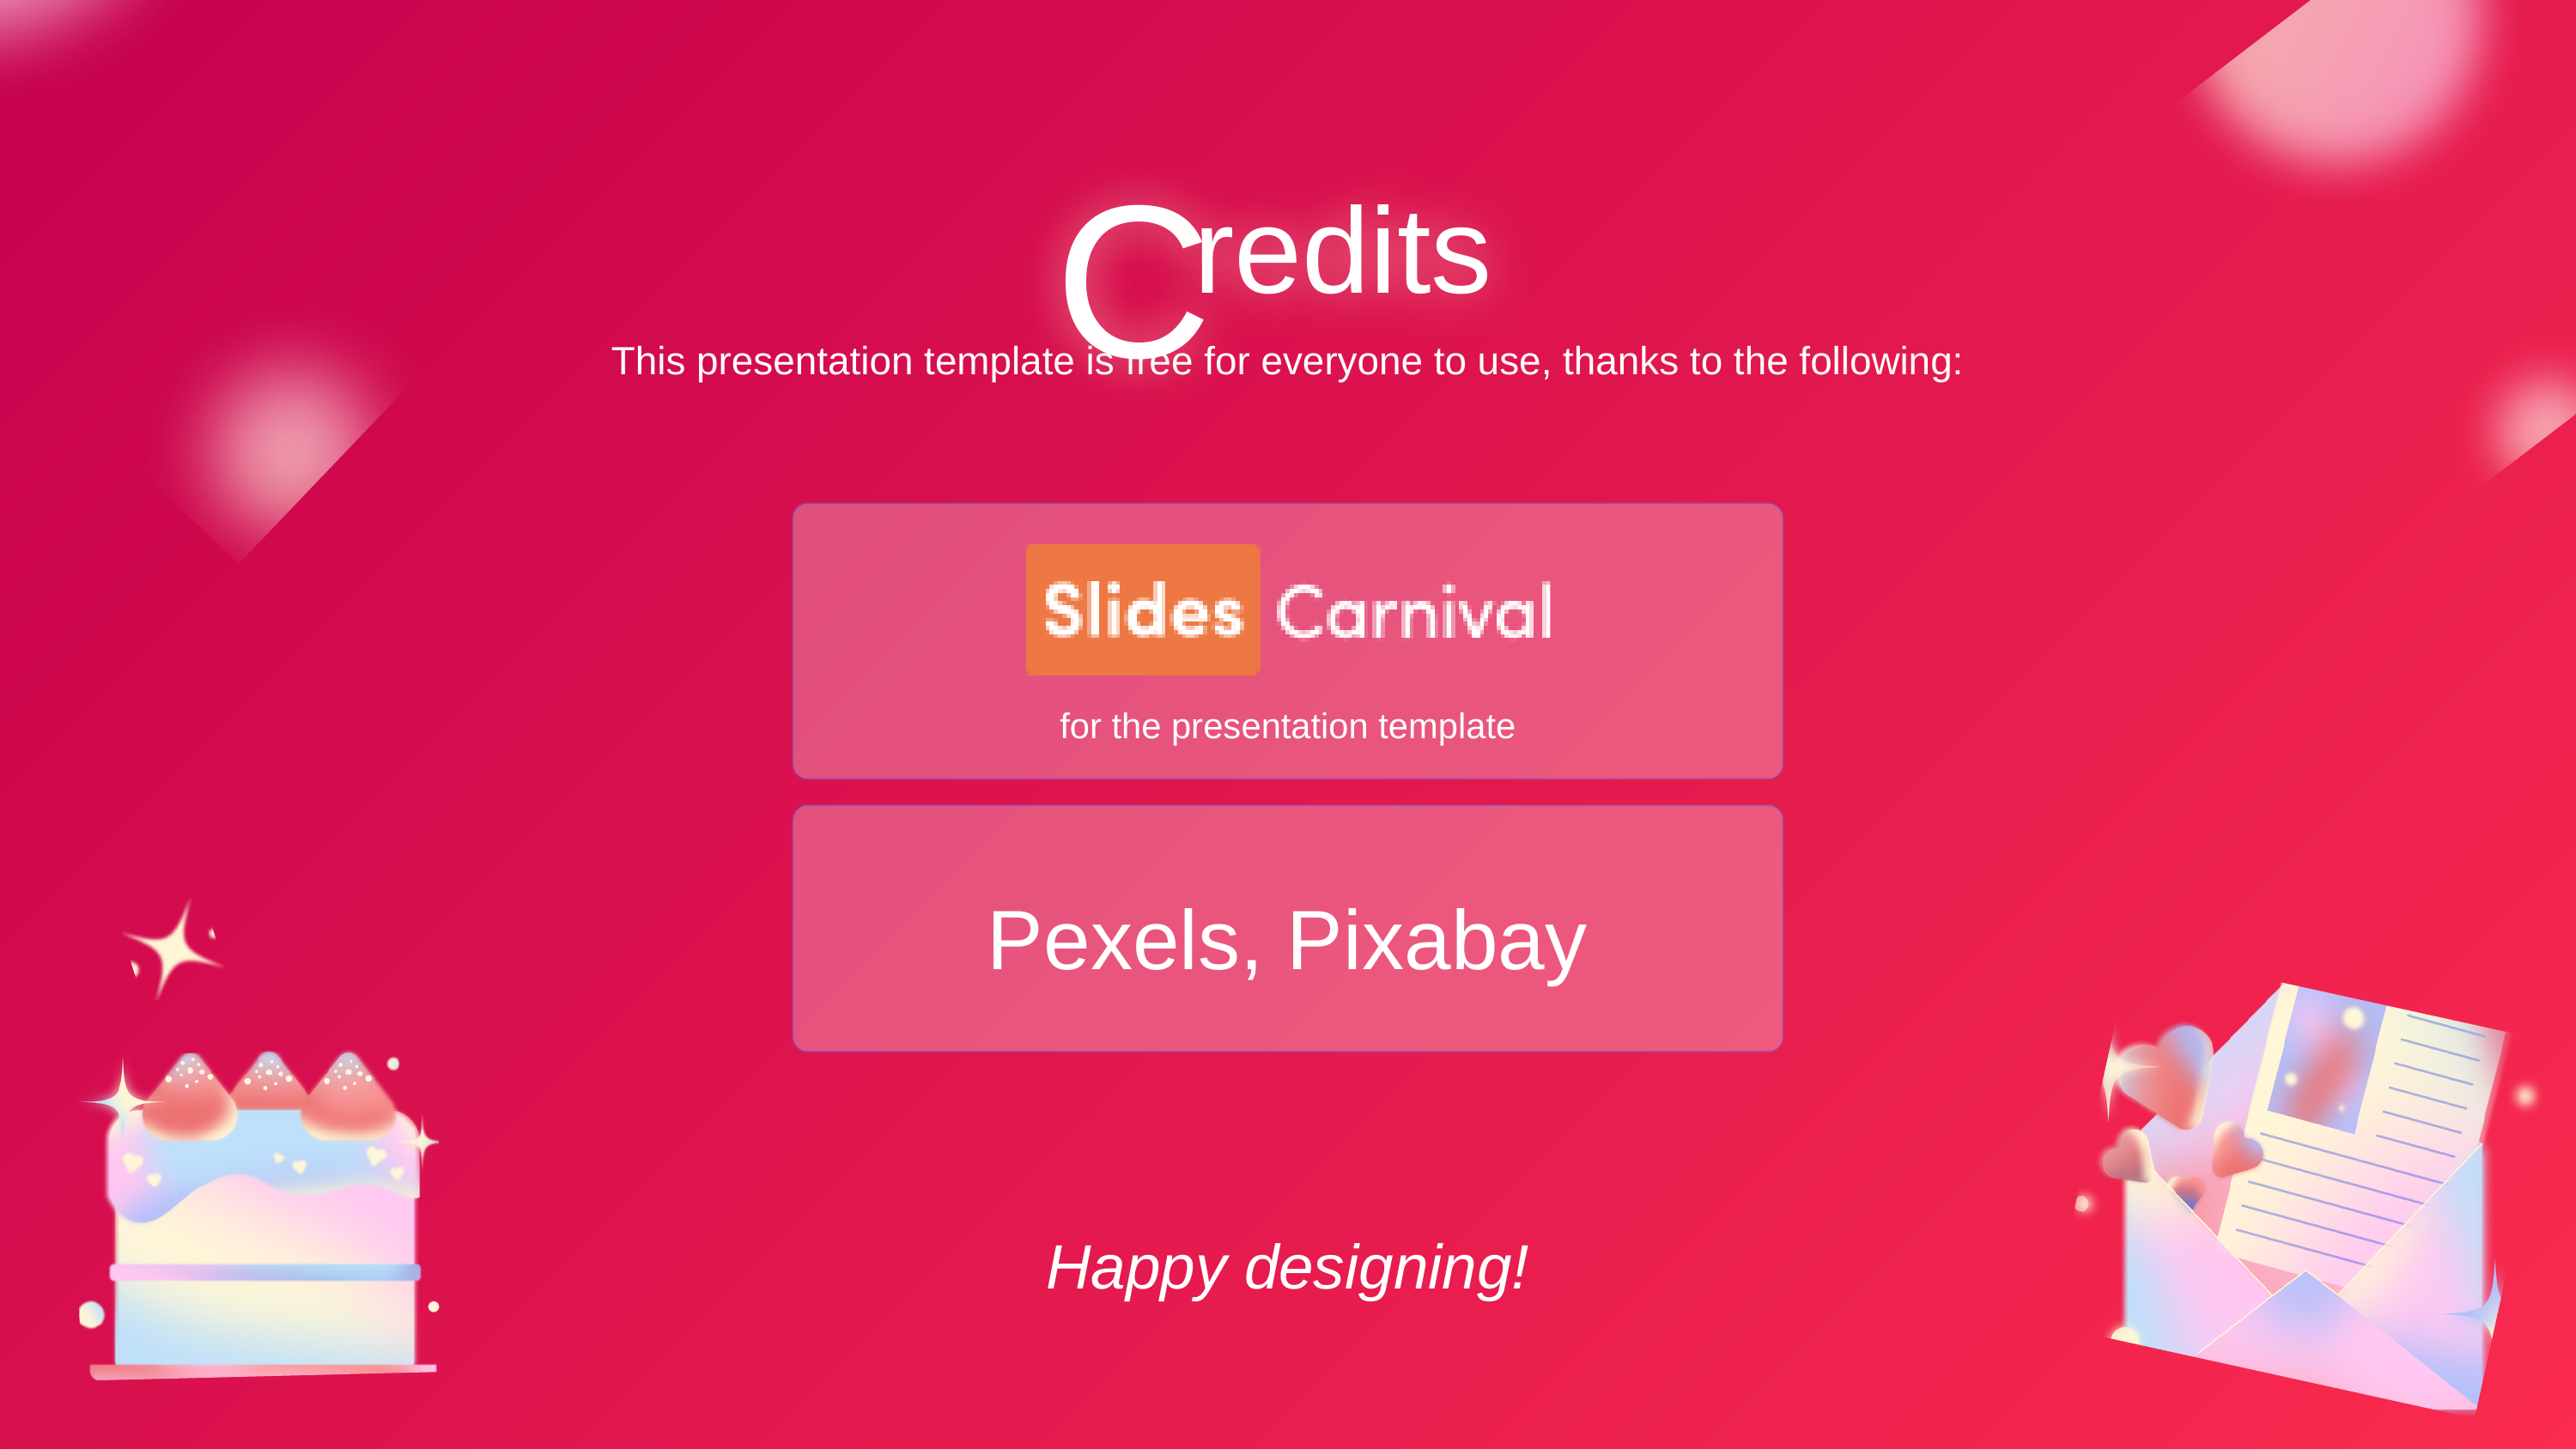

C
redits
This presentation template is free for everyone to use, thanks to the following:

for the presentation template

Pexels, Pixabay

Happy designing!